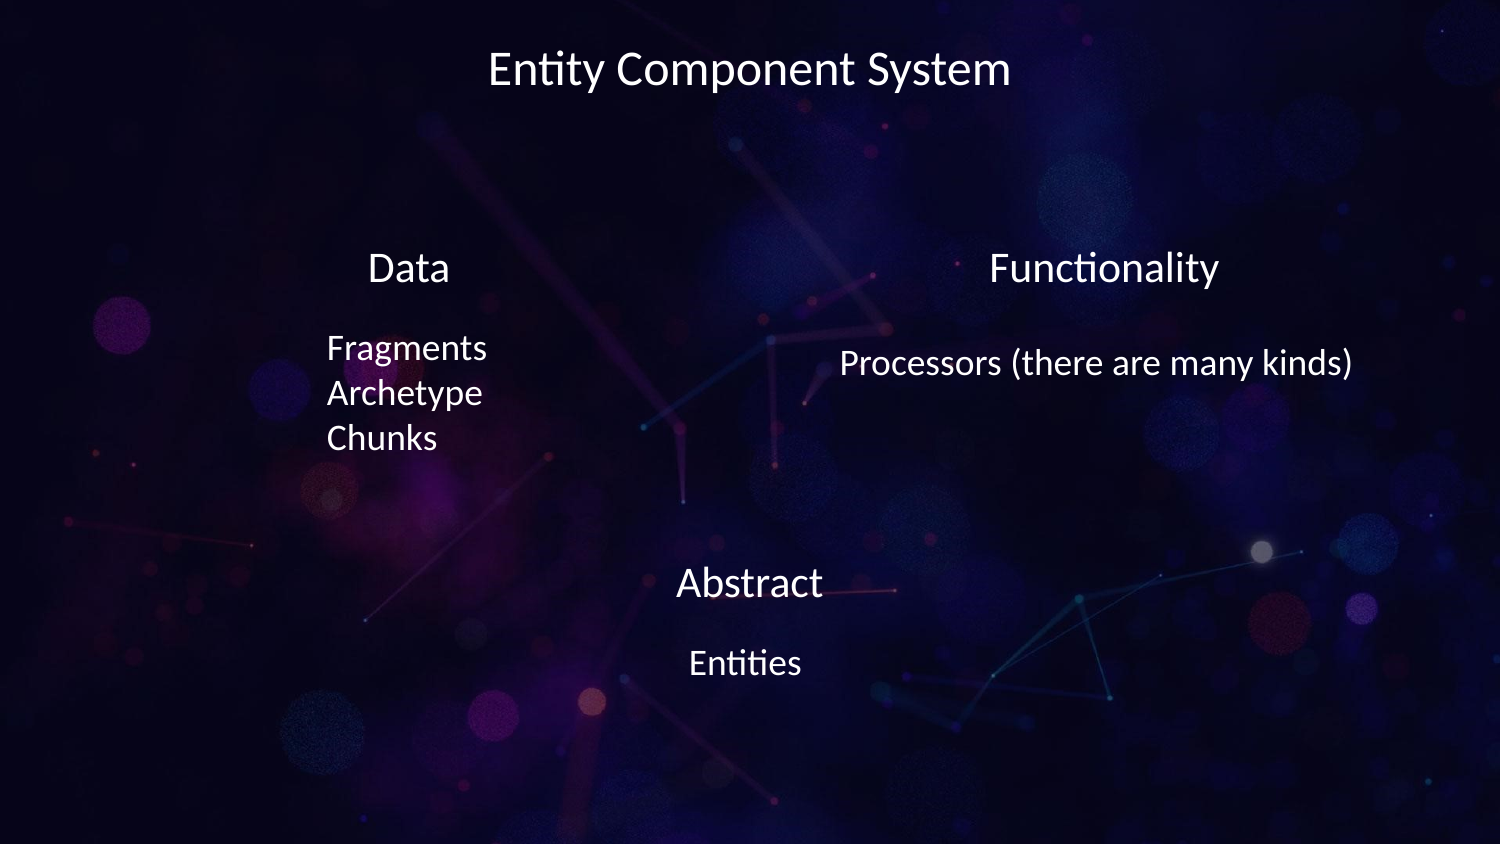

Entity Component System
Data
Functionality
Fragments
Archetype
Chunks
Processors (there are many kinds)
Abstract
Entities